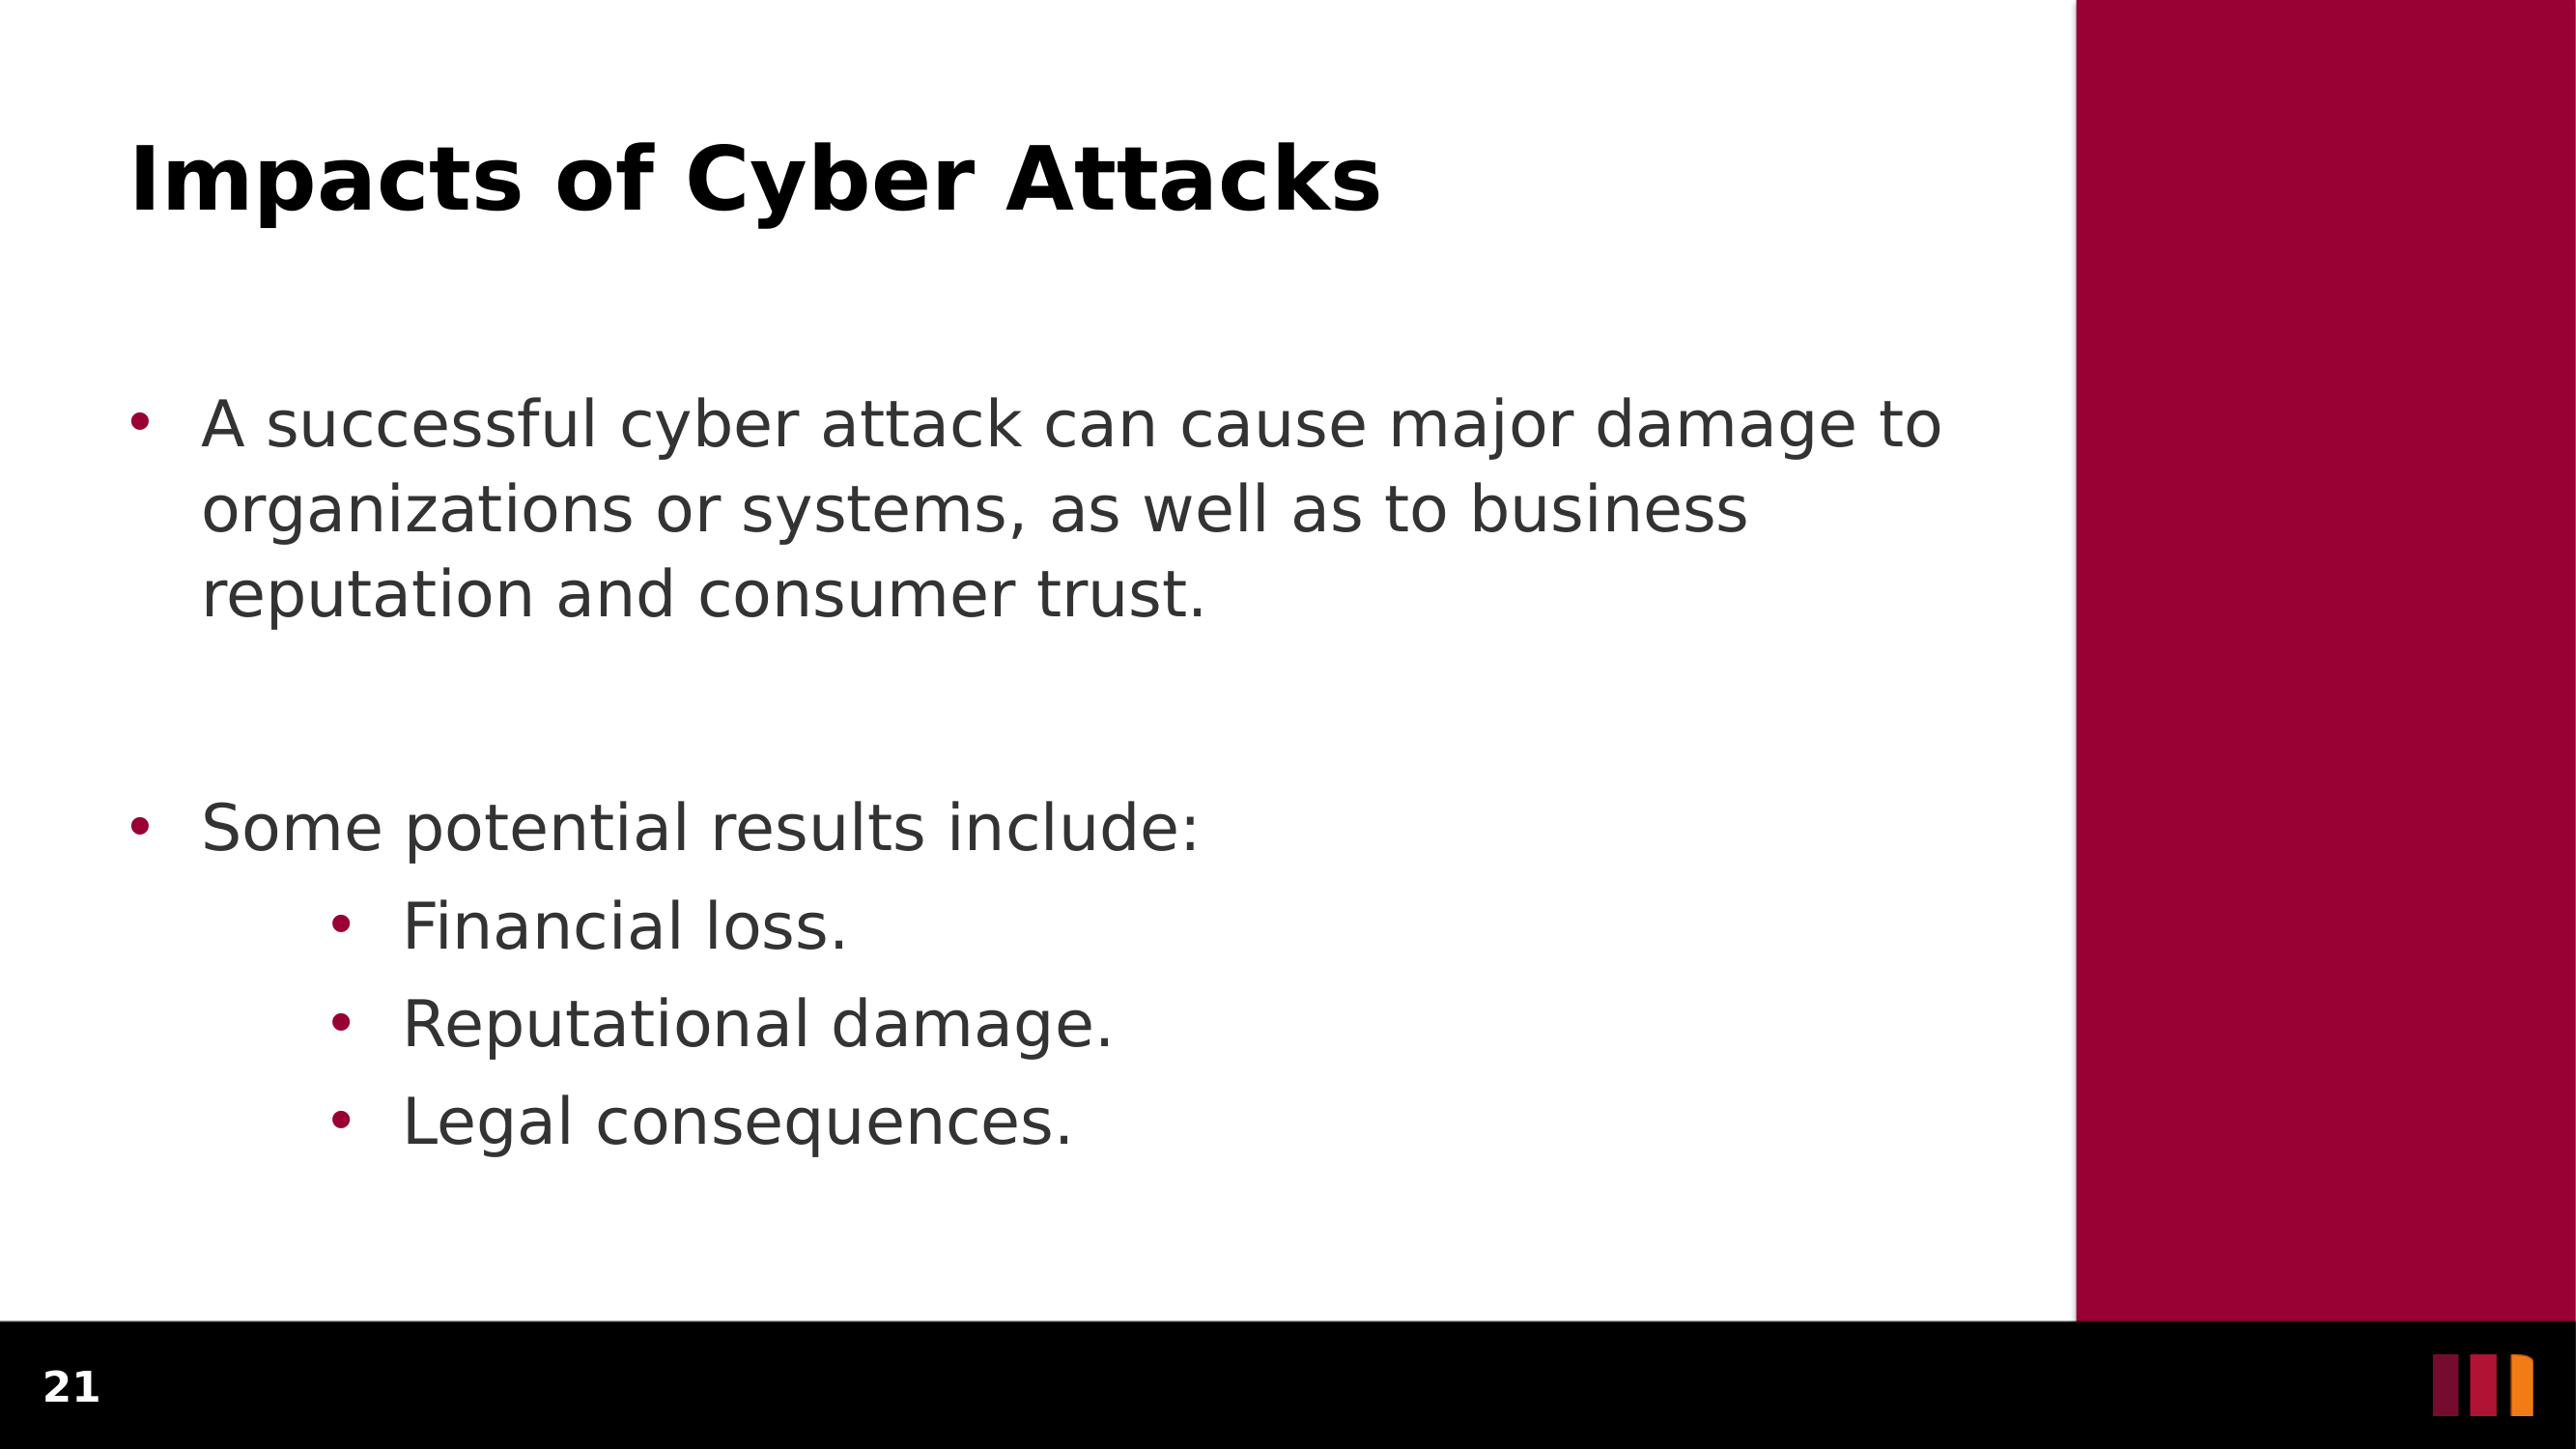

# Impacts of Cyber Attacks
A successful cyber attack can cause major damage to organizations or systems, as well as to business reputation and consumer trust.

Some potential results include:
Financial loss.
Reputational damage.
Legal consequences.

21